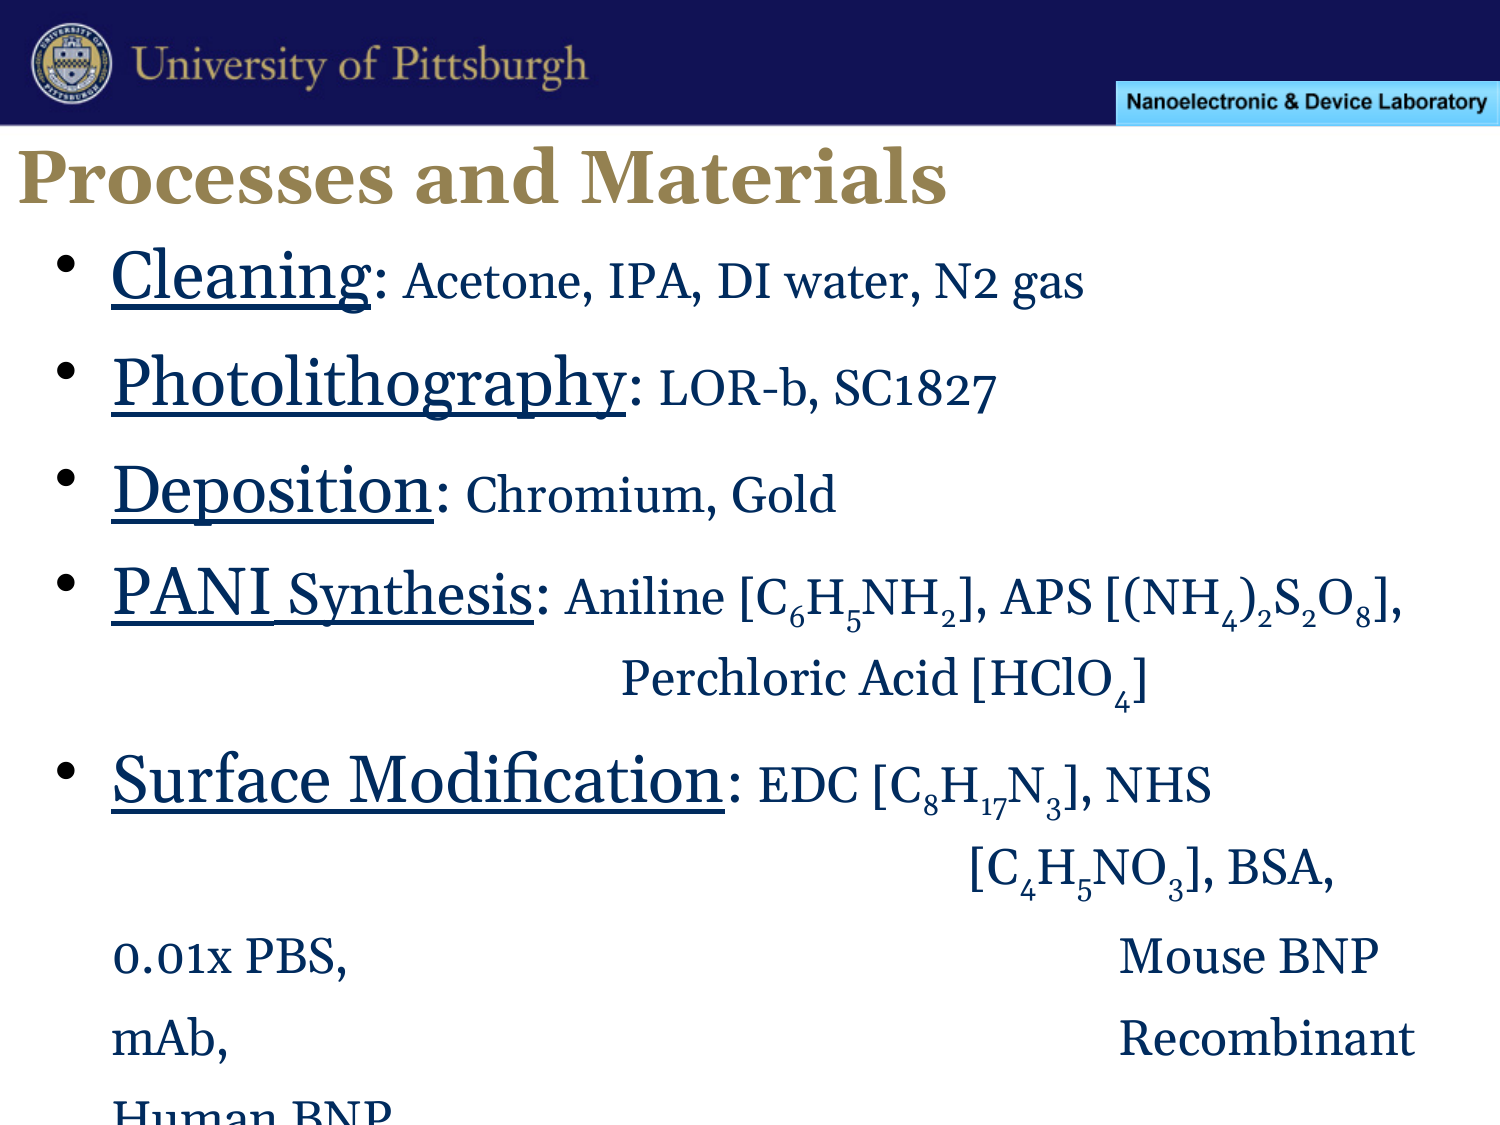

# Processes and Materials
Cleaning: Acetone, IPA, DI water, N2 gas
Photolithography: LOR-b, SC1827
Deposition: Chromium, Gold
PANI Synthesis: Aniline [C6H5NH2], APS [(NH4)2S2O8],			     Perchloric Acid [HClO4]
Surface Modification: EDC [C8H17N3], NHS					        	         [C4H5NO3], BSA, 0.01x PBS, 					         Mouse BNP mAb,						         Recombinant Human BNP